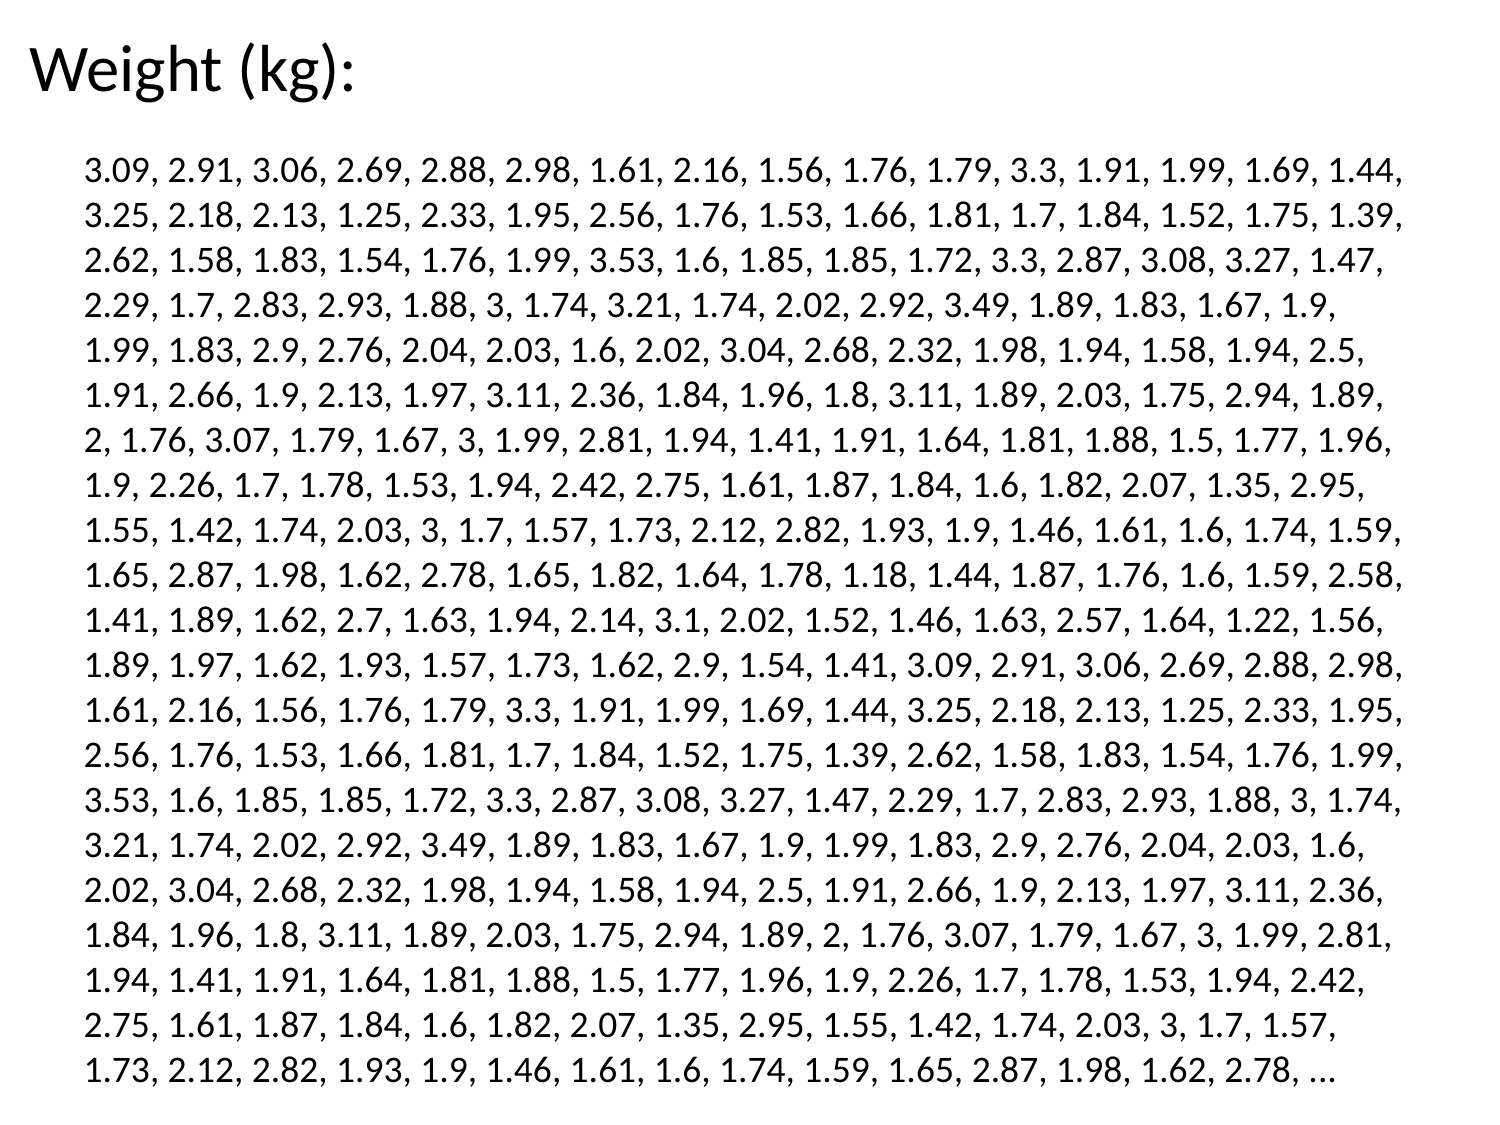

Weight (kg):

3.09, 2.91, 3.06, 2.69, 2.88, 2.98, 1.61, 2.16, 1.56, 1.76, 1.79, 3.3, 1.91, 1.99, 1.69, 1.44, 3.25, 2.18, 2.13, 1.25, 2.33, 1.95, 2.56, 1.76, 1.53, 1.66, 1.81, 1.7, 1.84, 1.52, 1.75, 1.39, 2.62, 1.58, 1.83, 1.54, 1.76, 1.99, 3.53, 1.6, 1.85, 1.85, 1.72, 3.3, 2.87, 3.08, 3.27, 1.47, 2.29, 1.7, 2.83, 2.93, 1.88, 3, 1.74, 3.21, 1.74, 2.02, 2.92, 3.49, 1.89, 1.83, 1.67, 1.9, 1.99, 1.83, 2.9, 2.76, 2.04, 2.03, 1.6, 2.02, 3.04, 2.68, 2.32, 1.98, 1.94, 1.58, 1.94, 2.5, 1.91, 2.66, 1.9, 2.13, 1.97, 3.11, 2.36, 1.84, 1.96, 1.8, 3.11, 1.89, 2.03, 1.75, 2.94, 1.89, 2, 1.76, 3.07, 1.79, 1.67, 3, 1.99, 2.81, 1.94, 1.41, 1.91, 1.64, 1.81, 1.88, 1.5, 1.77, 1.96, 1.9, 2.26, 1.7, 1.78, 1.53, 1.94, 2.42, 2.75, 1.61, 1.87, 1.84, 1.6, 1.82, 2.07, 1.35, 2.95, 1.55, 1.42, 1.74, 2.03, 3, 1.7, 1.57, 1.73, 2.12, 2.82, 1.93, 1.9, 1.46, 1.61, 1.6, 1.74, 1.59, 1.65, 2.87, 1.98, 1.62, 2.78, 1.65, 1.82, 1.64, 1.78, 1.18, 1.44, 1.87, 1.76, 1.6, 1.59, 2.58, 1.41, 1.89, 1.62, 2.7, 1.63, 1.94, 2.14, 3.1, 2.02, 1.52, 1.46, 1.63, 2.57, 1.64, 1.22, 1.56, 1.89, 1.97, 1.62, 1.93, 1.57, 1.73, 1.62, 2.9, 1.54, 1.41, 3.09, 2.91, 3.06, 2.69, 2.88, 2.98, 1.61, 2.16, 1.56, 1.76, 1.79, 3.3, 1.91, 1.99, 1.69, 1.44, 3.25, 2.18, 2.13, 1.25, 2.33, 1.95, 2.56, 1.76, 1.53, 1.66, 1.81, 1.7, 1.84, 1.52, 1.75, 1.39, 2.62, 1.58, 1.83, 1.54, 1.76, 1.99, 3.53, 1.6, 1.85, 1.85, 1.72, 3.3, 2.87, 3.08, 3.27, 1.47, 2.29, 1.7, 2.83, 2.93, 1.88, 3, 1.74, 3.21, 1.74, 2.02, 2.92, 3.49, 1.89, 1.83, 1.67, 1.9, 1.99, 1.83, 2.9, 2.76, 2.04, 2.03, 1.6, 2.02, 3.04, 2.68, 2.32, 1.98, 1.94, 1.58, 1.94, 2.5, 1.91, 2.66, 1.9, 2.13, 1.97, 3.11, 2.36, 1.84, 1.96, 1.8, 3.11, 1.89, 2.03, 1.75, 2.94, 1.89, 2, 1.76, 3.07, 1.79, 1.67, 3, 1.99, 2.81, 1.94, 1.41, 1.91, 1.64, 1.81, 1.88, 1.5, 1.77, 1.96, 1.9, 2.26, 1.7, 1.78, 1.53, 1.94, 2.42, 2.75, 1.61, 1.87, 1.84, 1.6, 1.82, 2.07, 1.35, 2.95, 1.55, 1.42, 1.74, 2.03, 3, 1.7, 1.57, 1.73, 2.12, 2.82, 1.93, 1.9, 1.46, 1.61, 1.6, 1.74, 1.59, 1.65, 2.87, 1.98, 1.62, 2.78, ...